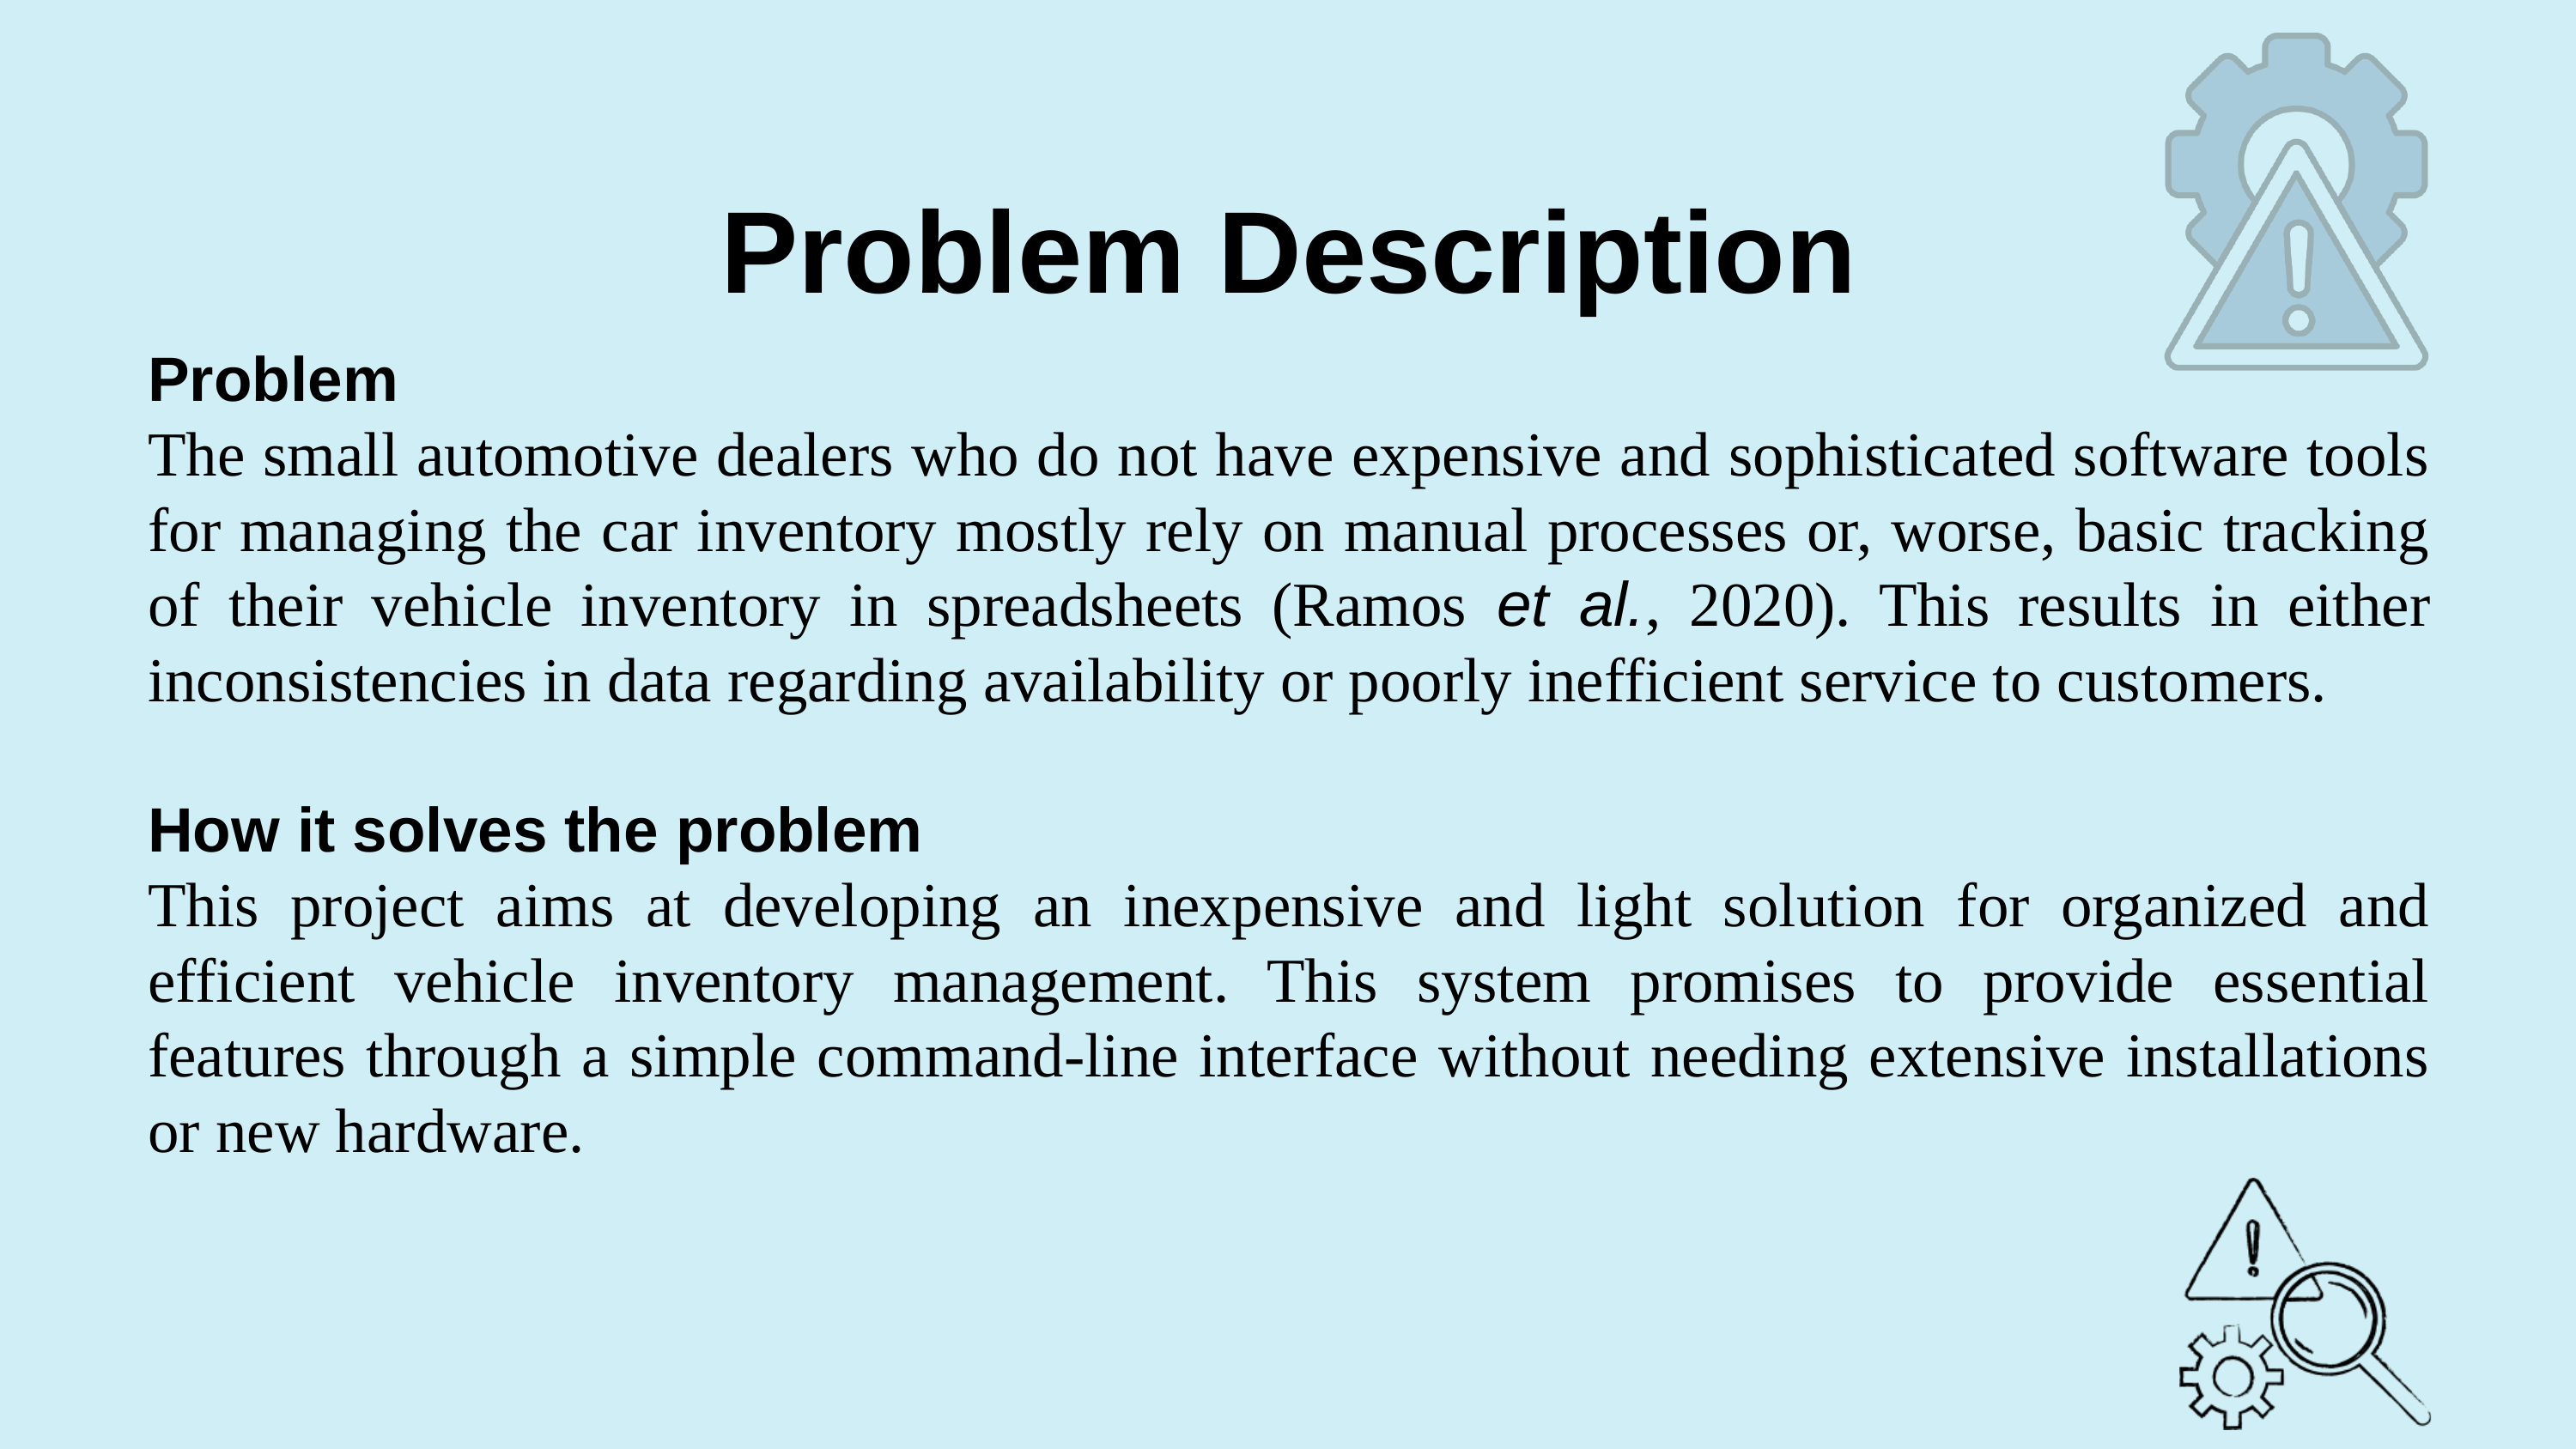

Problem Description
Problem
The small automotive dealers who do not have expensive and sophisticated software tools for managing the car inventory mostly rely on manual processes or, worse, basic tracking of their vehicle inventory in spreadsheets (Ramos et al., 2020). This results in either inconsistencies in data regarding availability or poorly inefficient service to customers.

How it solves the problem
This project aims at developing an inexpensive and light solution for organized and efficient vehicle inventory management. This system promises to provide essential features through a simple command-line interface without needing extensive installations or new hardware.